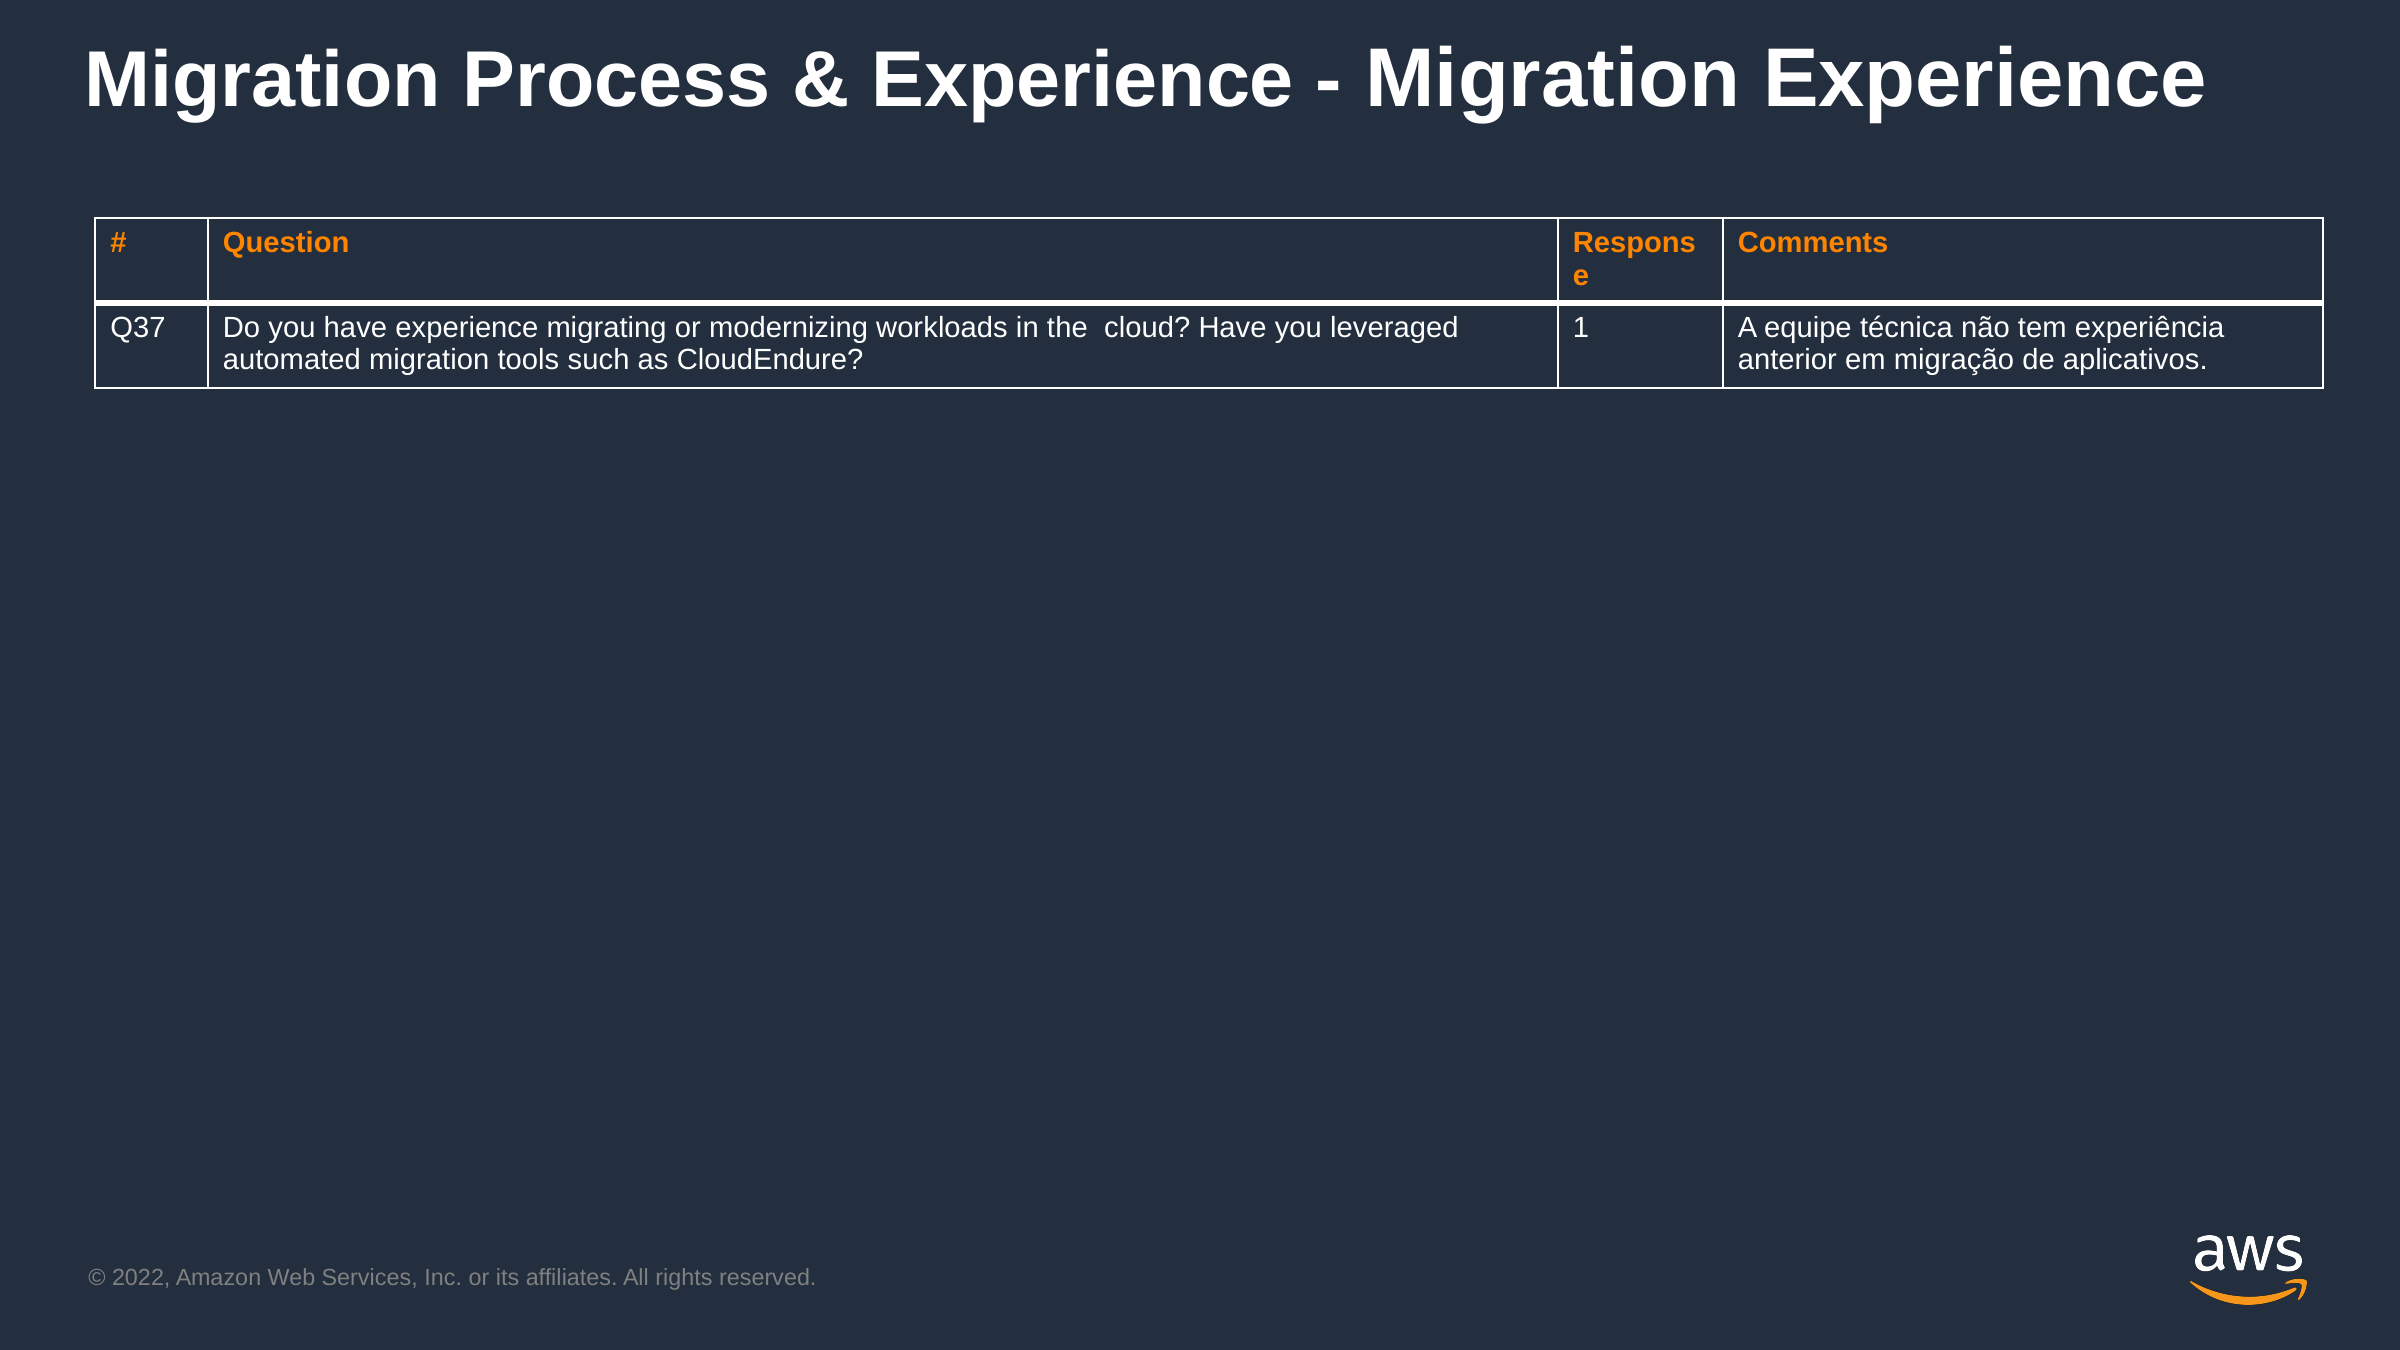

Migration Process & Experience - Migration Experience
| # | Question | Response | Comments |
| --- | --- | --- | --- |
| Q37 | Do you have experience migrating or modernizing workloads in the cloud? Have you leveraged automated migration tools such as CloudEndure? | 1 | A equipe técnica não tem experiência anterior em migração de aplicativos. |